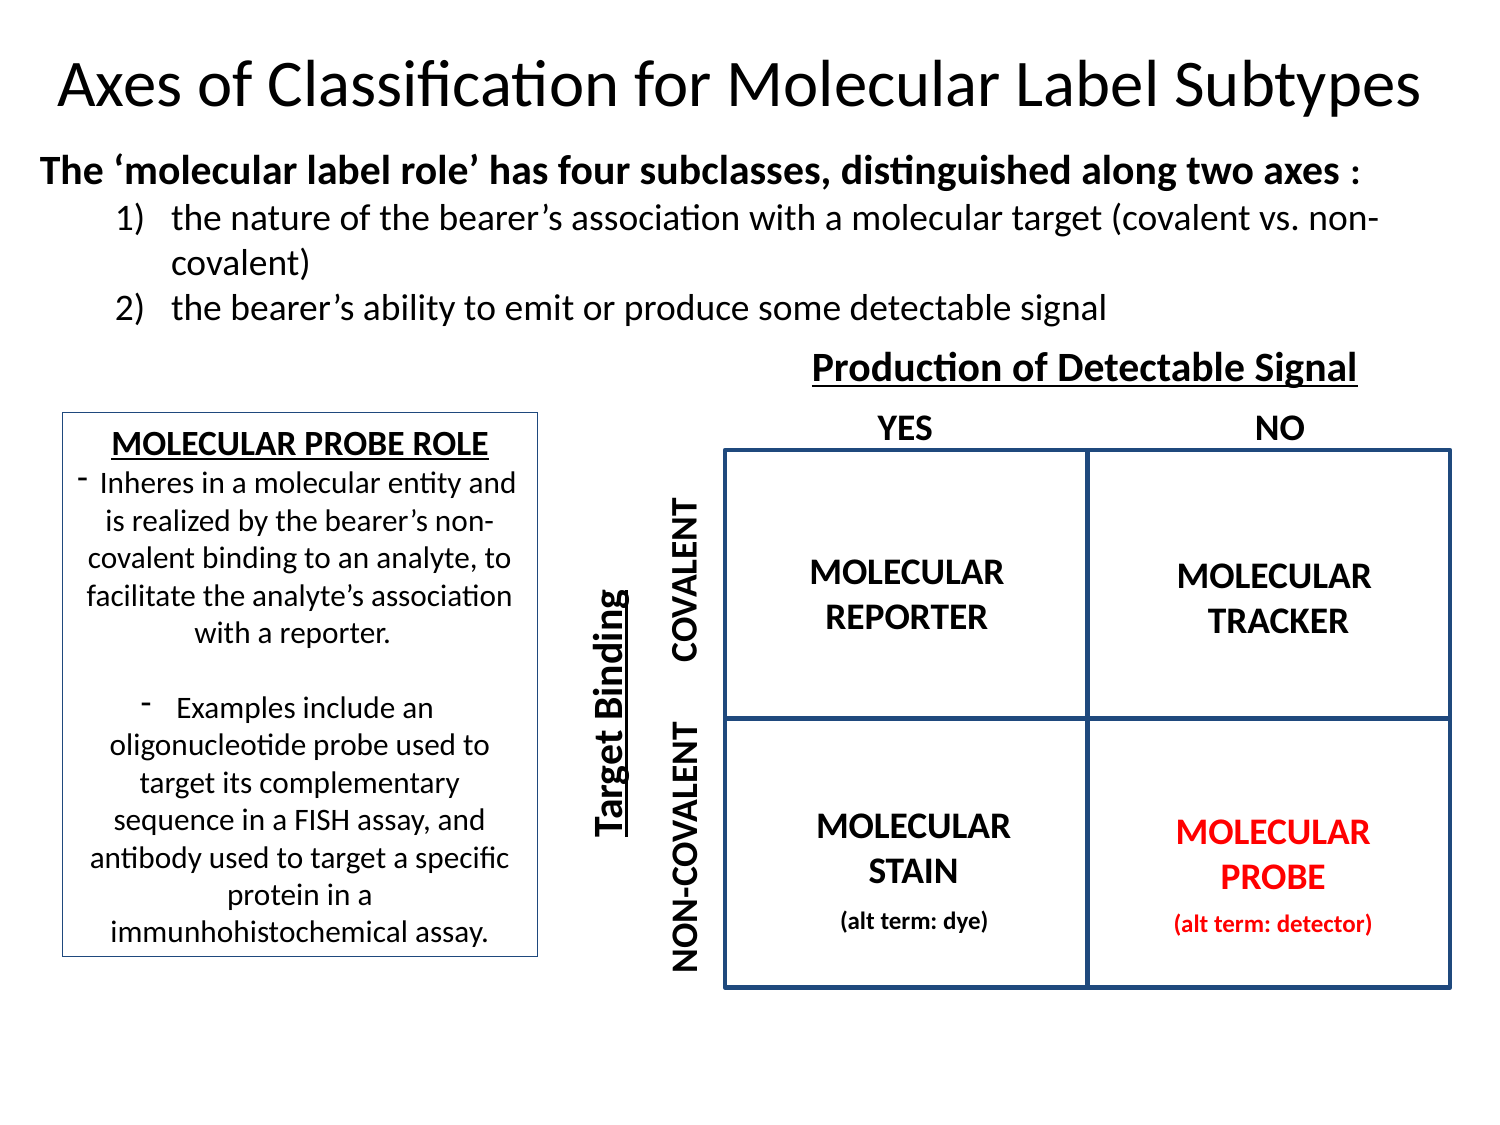

Axes of Classification for Molecular Label Subtypes
The ‘molecular label role’ has four subclasses, distinguished along two axes :
the nature of the bearer’s association with a molecular target (covalent vs. non-covalent)
the bearer’s ability to emit or produce some detectable signal
Production of Detectable Signal
YES                                      NO
MOLECULAR PROBE ROLE
 Inheres in a molecular entity and is realized by the bearer’s non-covalent binding to an analyte, to facilitate the analyte’s association with a reporter.

Examples include an oligonucleotide probe used to target its complementary sequence in a FISH assay, and antibody used to target a specific protein in a immunhohistochemical assay.

MOLECULAR
REPORTER
MOLECULAR
TRACKER
COVALENT
Target Binding
MOLECULAR
STAIN
MOLECULAR
PROBE
NON-COVALENT
(alt term: dye)
(alt term: detector)